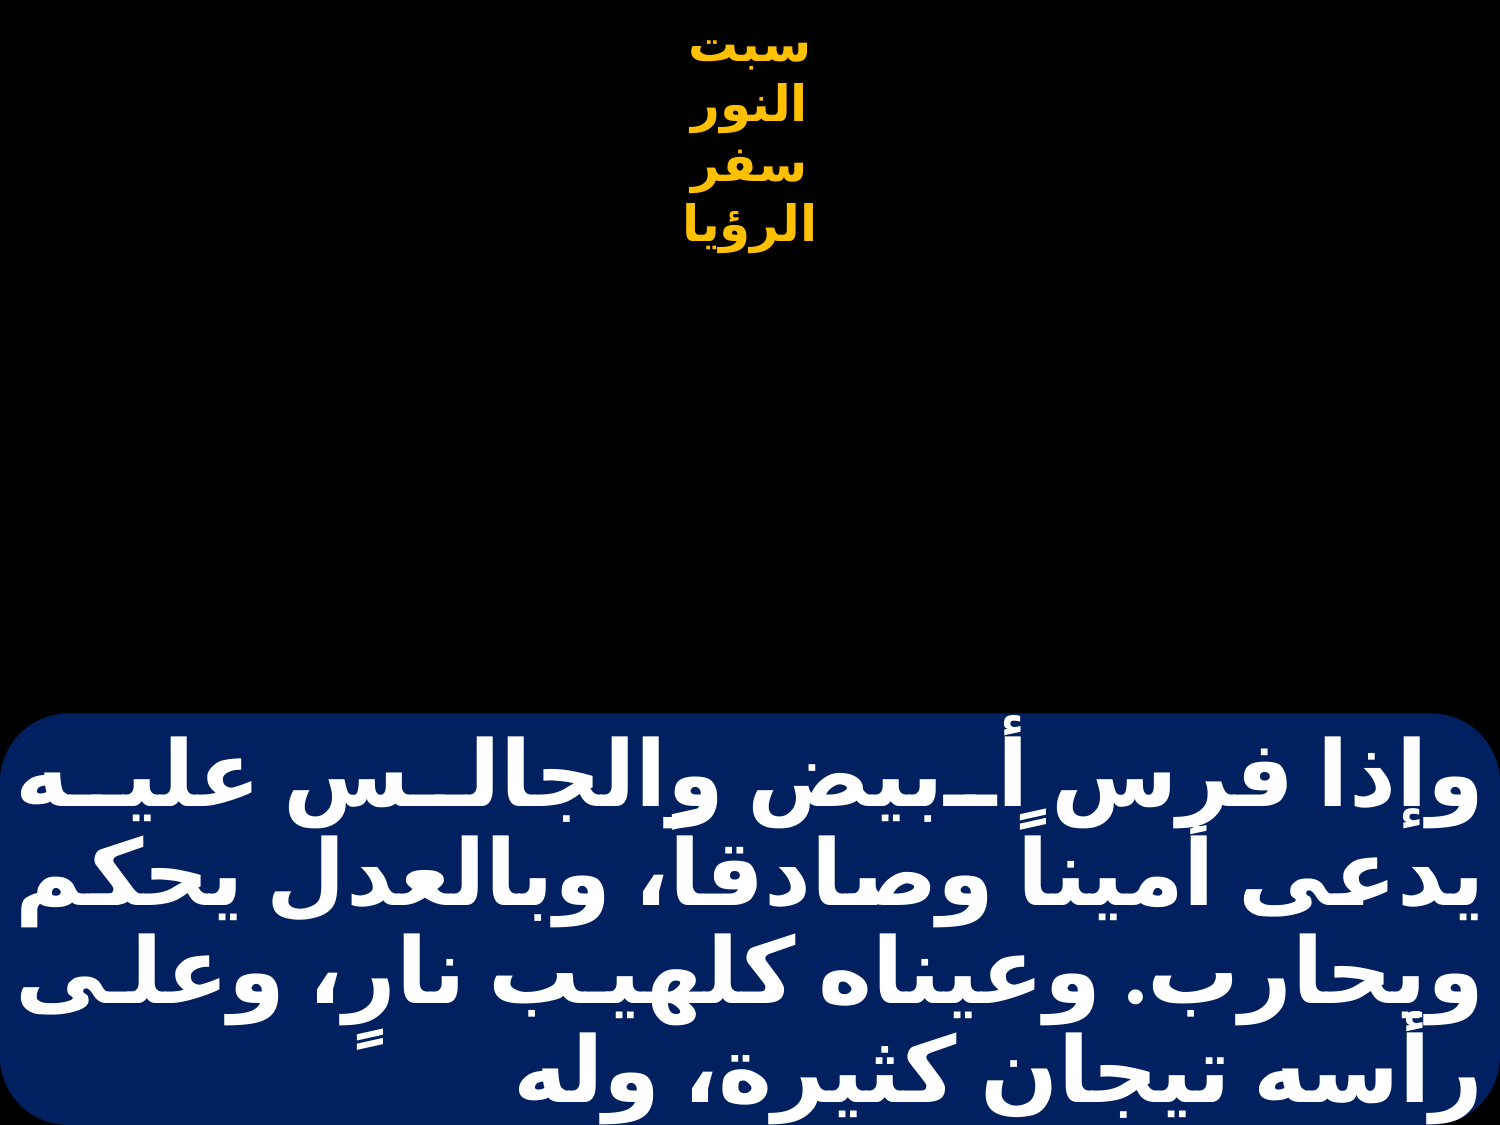

# وإذا فرس أبيض والجالس عليه يدعى أميناً وصادقاً، وبالعدل يحكم ويحارب. وعيناه كلهيب نارٍ، وعلى رأسه تيجان كثيرة، وله